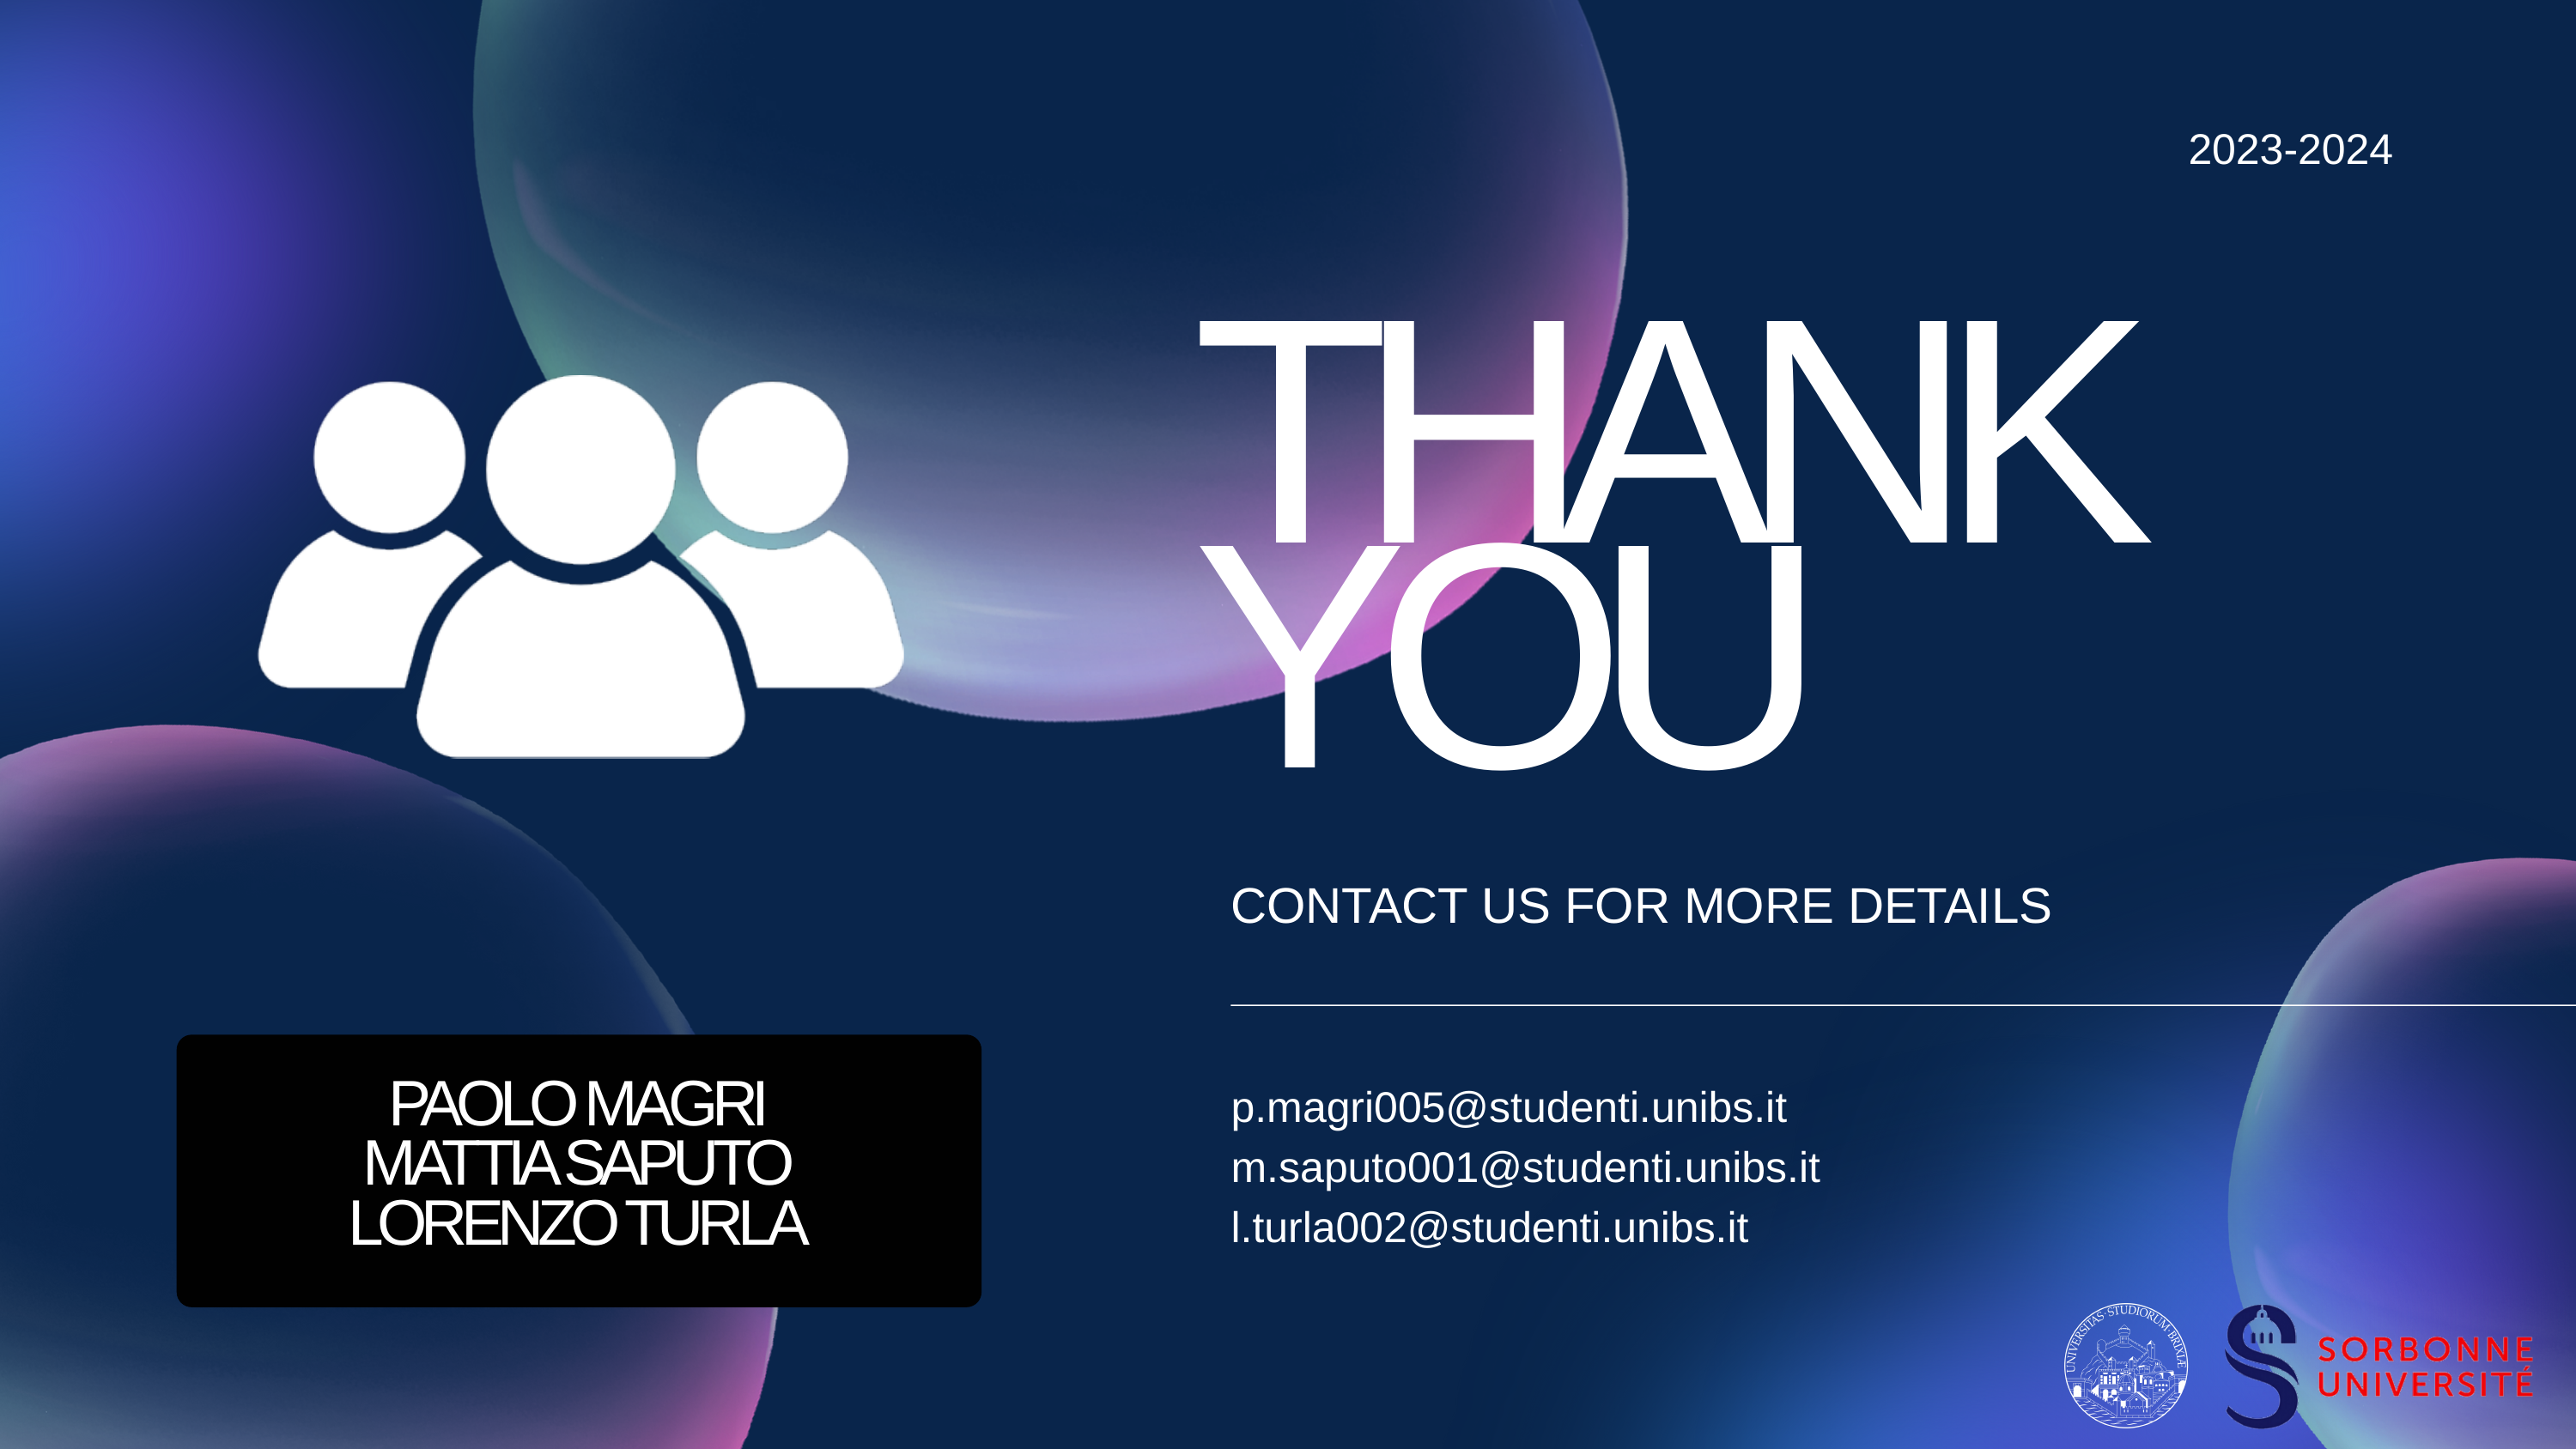

2023-2024

THANK YOU

CONTACT US FOR MORE DETAILS

p.magri005@studenti.unibs.it
m.saputo001@studenti.unibs.it
l.turla002@studenti.unibs.it
PAOLO MAGRI
MATTIA SAPUTO
LORENZO TURLA